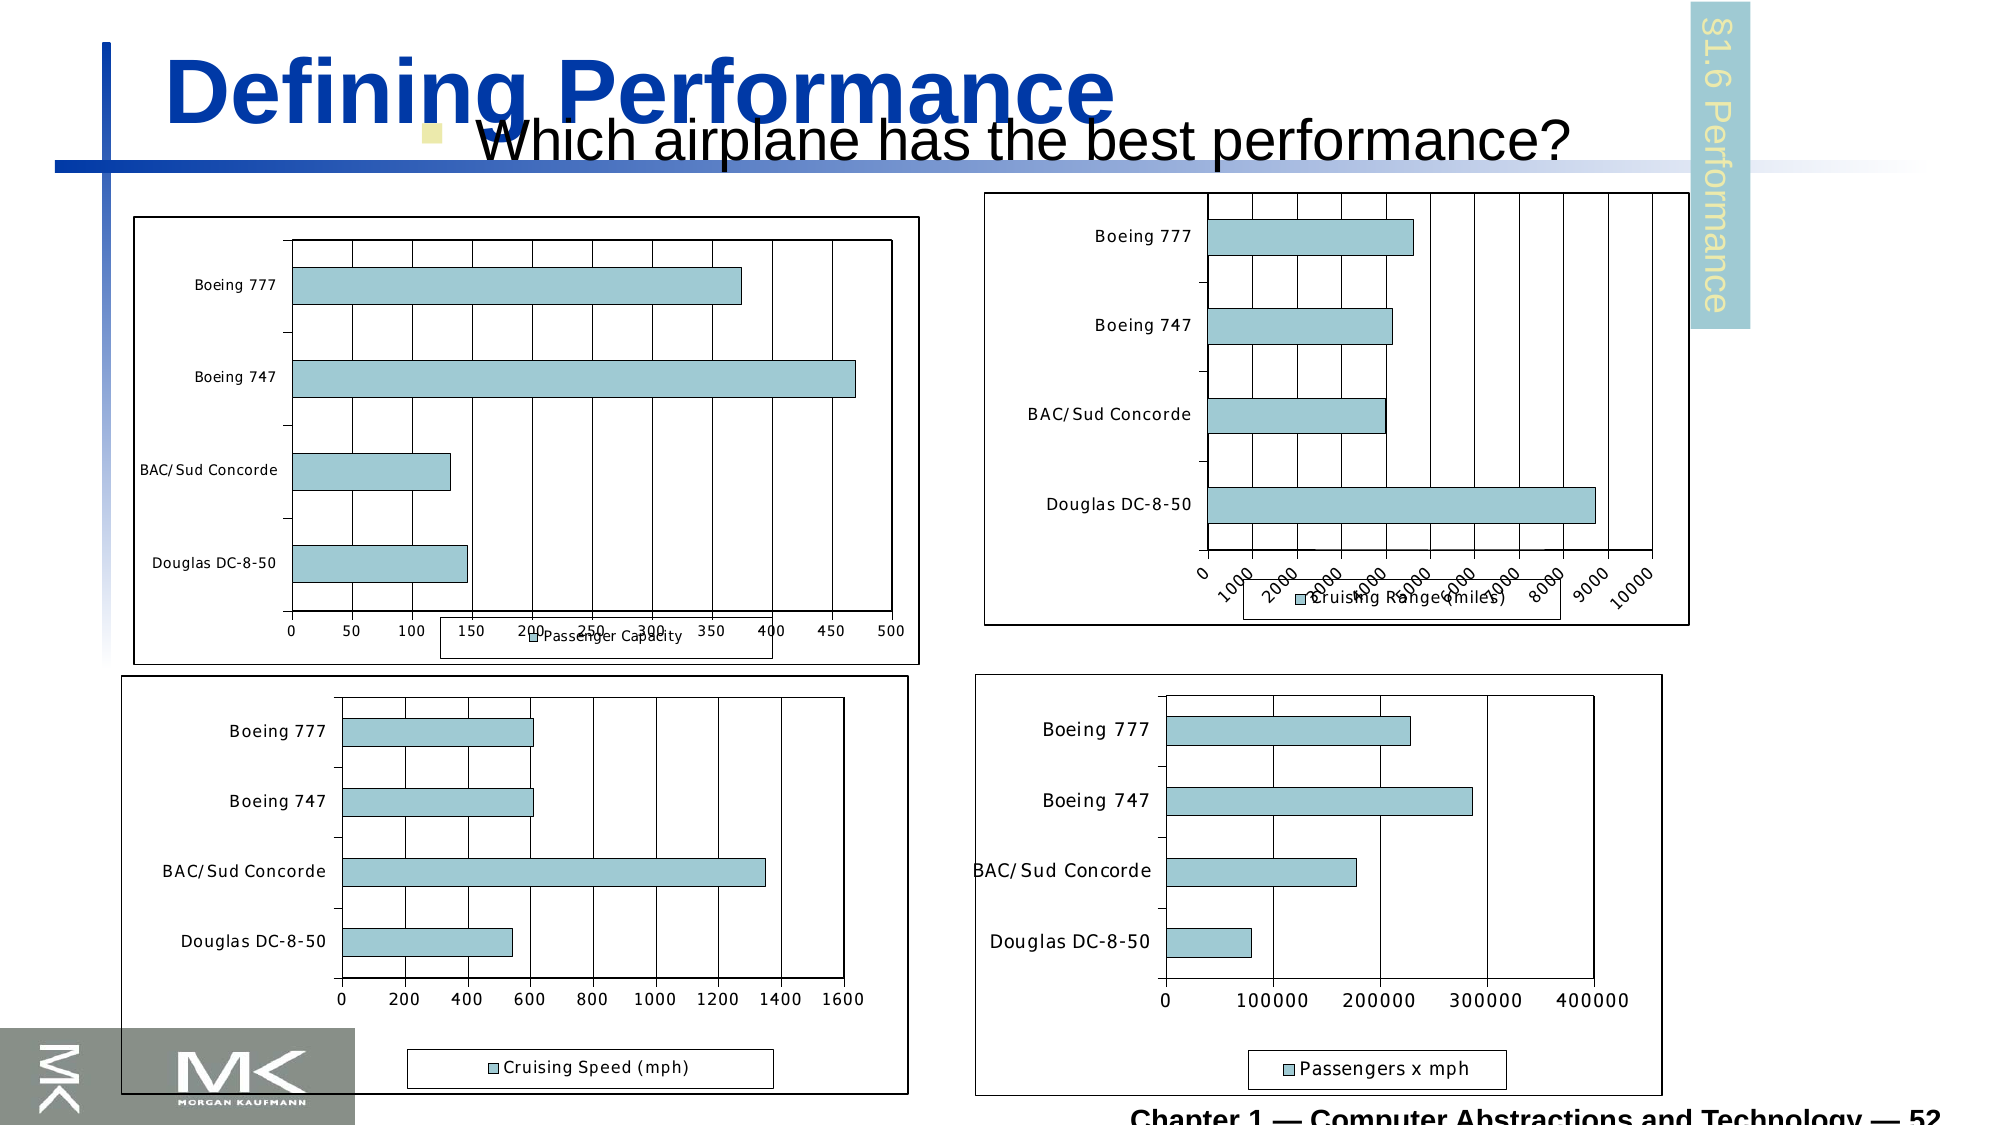

# Defining Performance
Which airplane has the best performance?
§1.6 Performance

### Chart

| Category | Cruising Range (miles) |
|---|---|
| Douglas DC-8-50 | 8720.0 |
| BAC/Sud Concorde | 4000.0 |
| Boeing 747 | 4150.0 |
| Boeing 777 | 4630.0 |

### Chart

| Category | Passenger Capacity |
|---|---|
| Douglas DC-8-50 | 146.0 |
| BAC/Sud Concorde | 132.0 |
| Boeing 747 | 470.0 |
| Boeing 777 | 375.0 |

### Chart

| Category | Passengers x mph |
|---|---|
| Douglas DC-8-50 | 79424.0 |
| BAC/Sud Concorde | 178200.0 |
| Boeing 747 | 286700.0 |
| Boeing 777 | 228750.0 |

### Chart

| Category | Cruising Speed (mph) |
|---|---|
| Douglas DC-8-50 | 544.0 |
| BAC/Sud Concorde | 1350.0 |
| Boeing 747 | 610.0 |
| Boeing 777 | 610.0 |
Chapter 1 — Computer Abstractions and Technology — 52